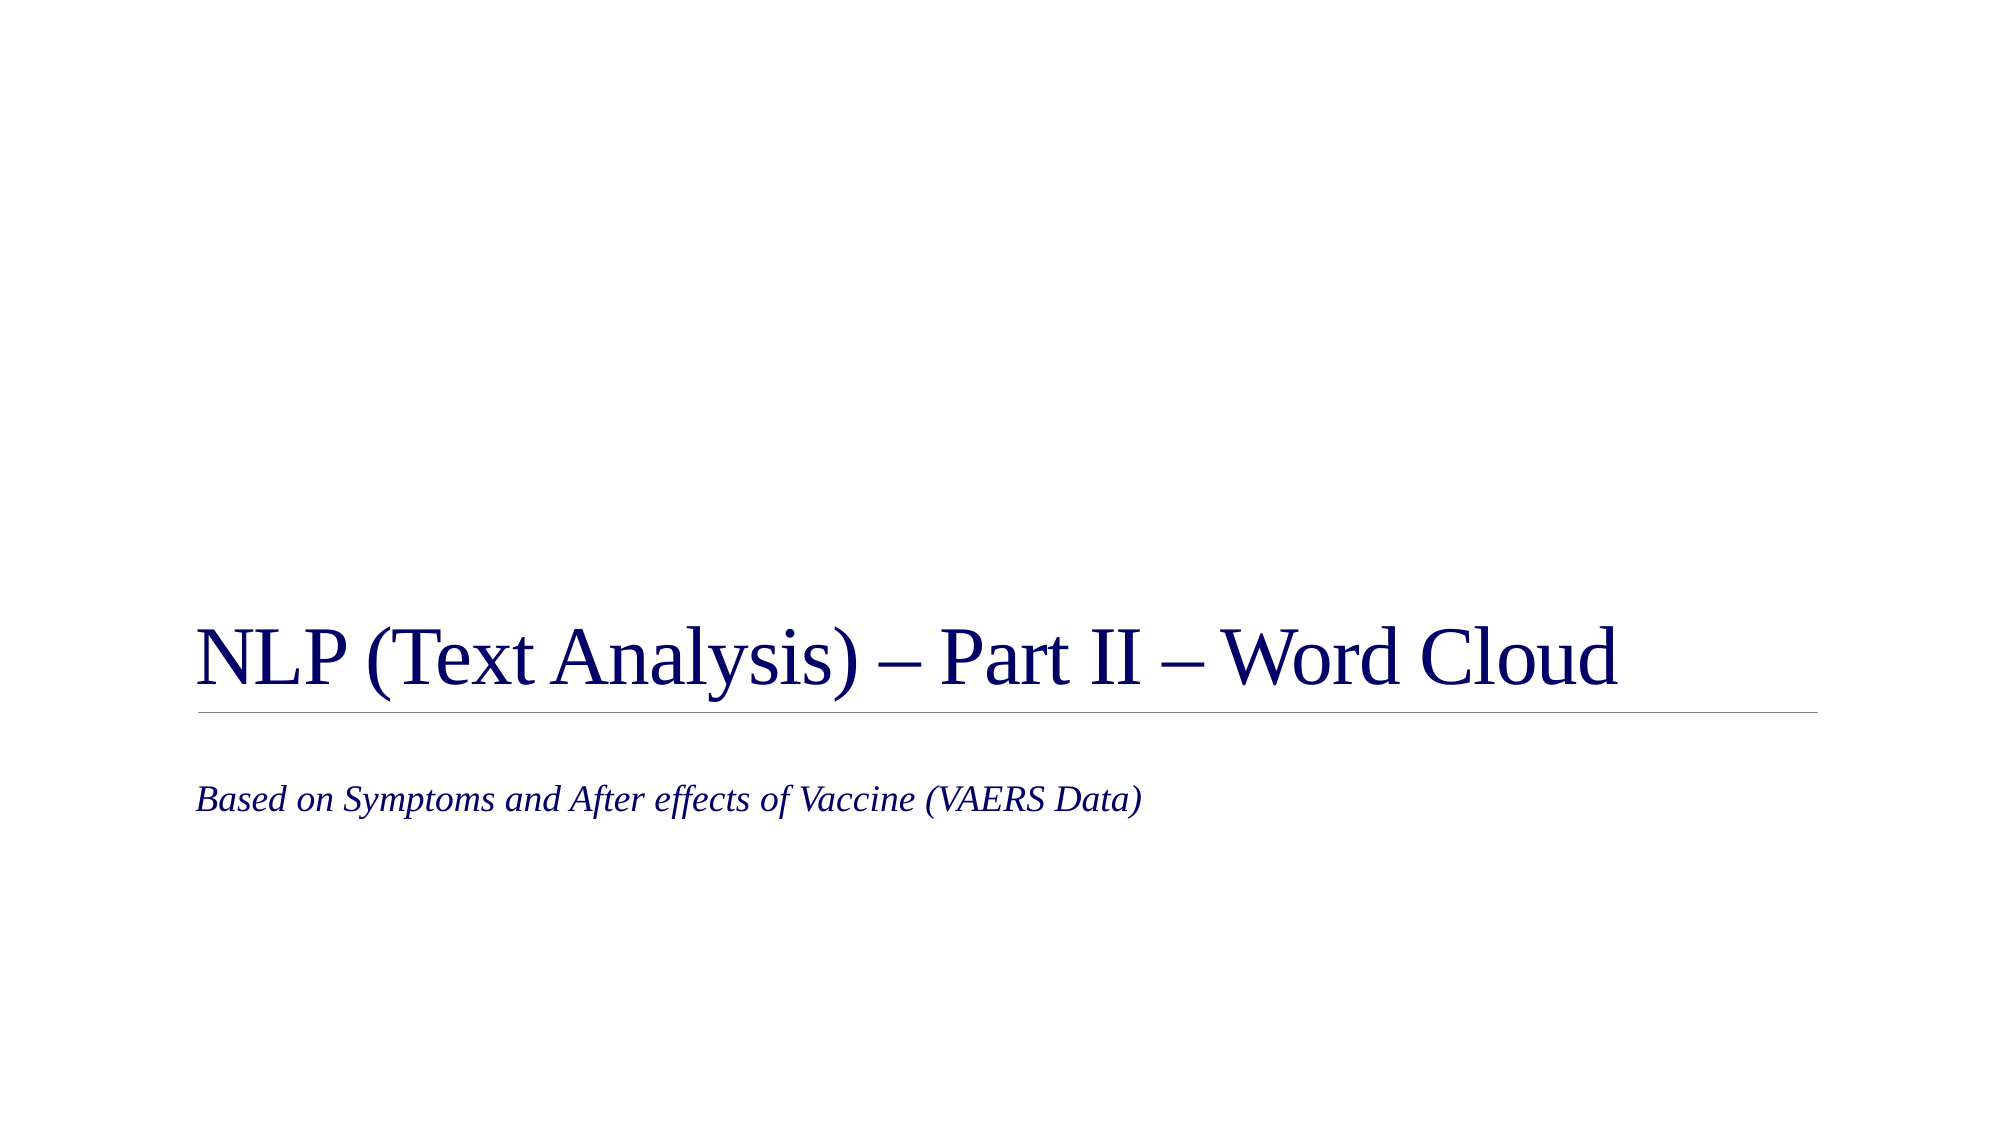

# NLP (Text Analysis) – Part II – Word Cloud
Based on Symptoms and After effects of Vaccine (VAERS Data)